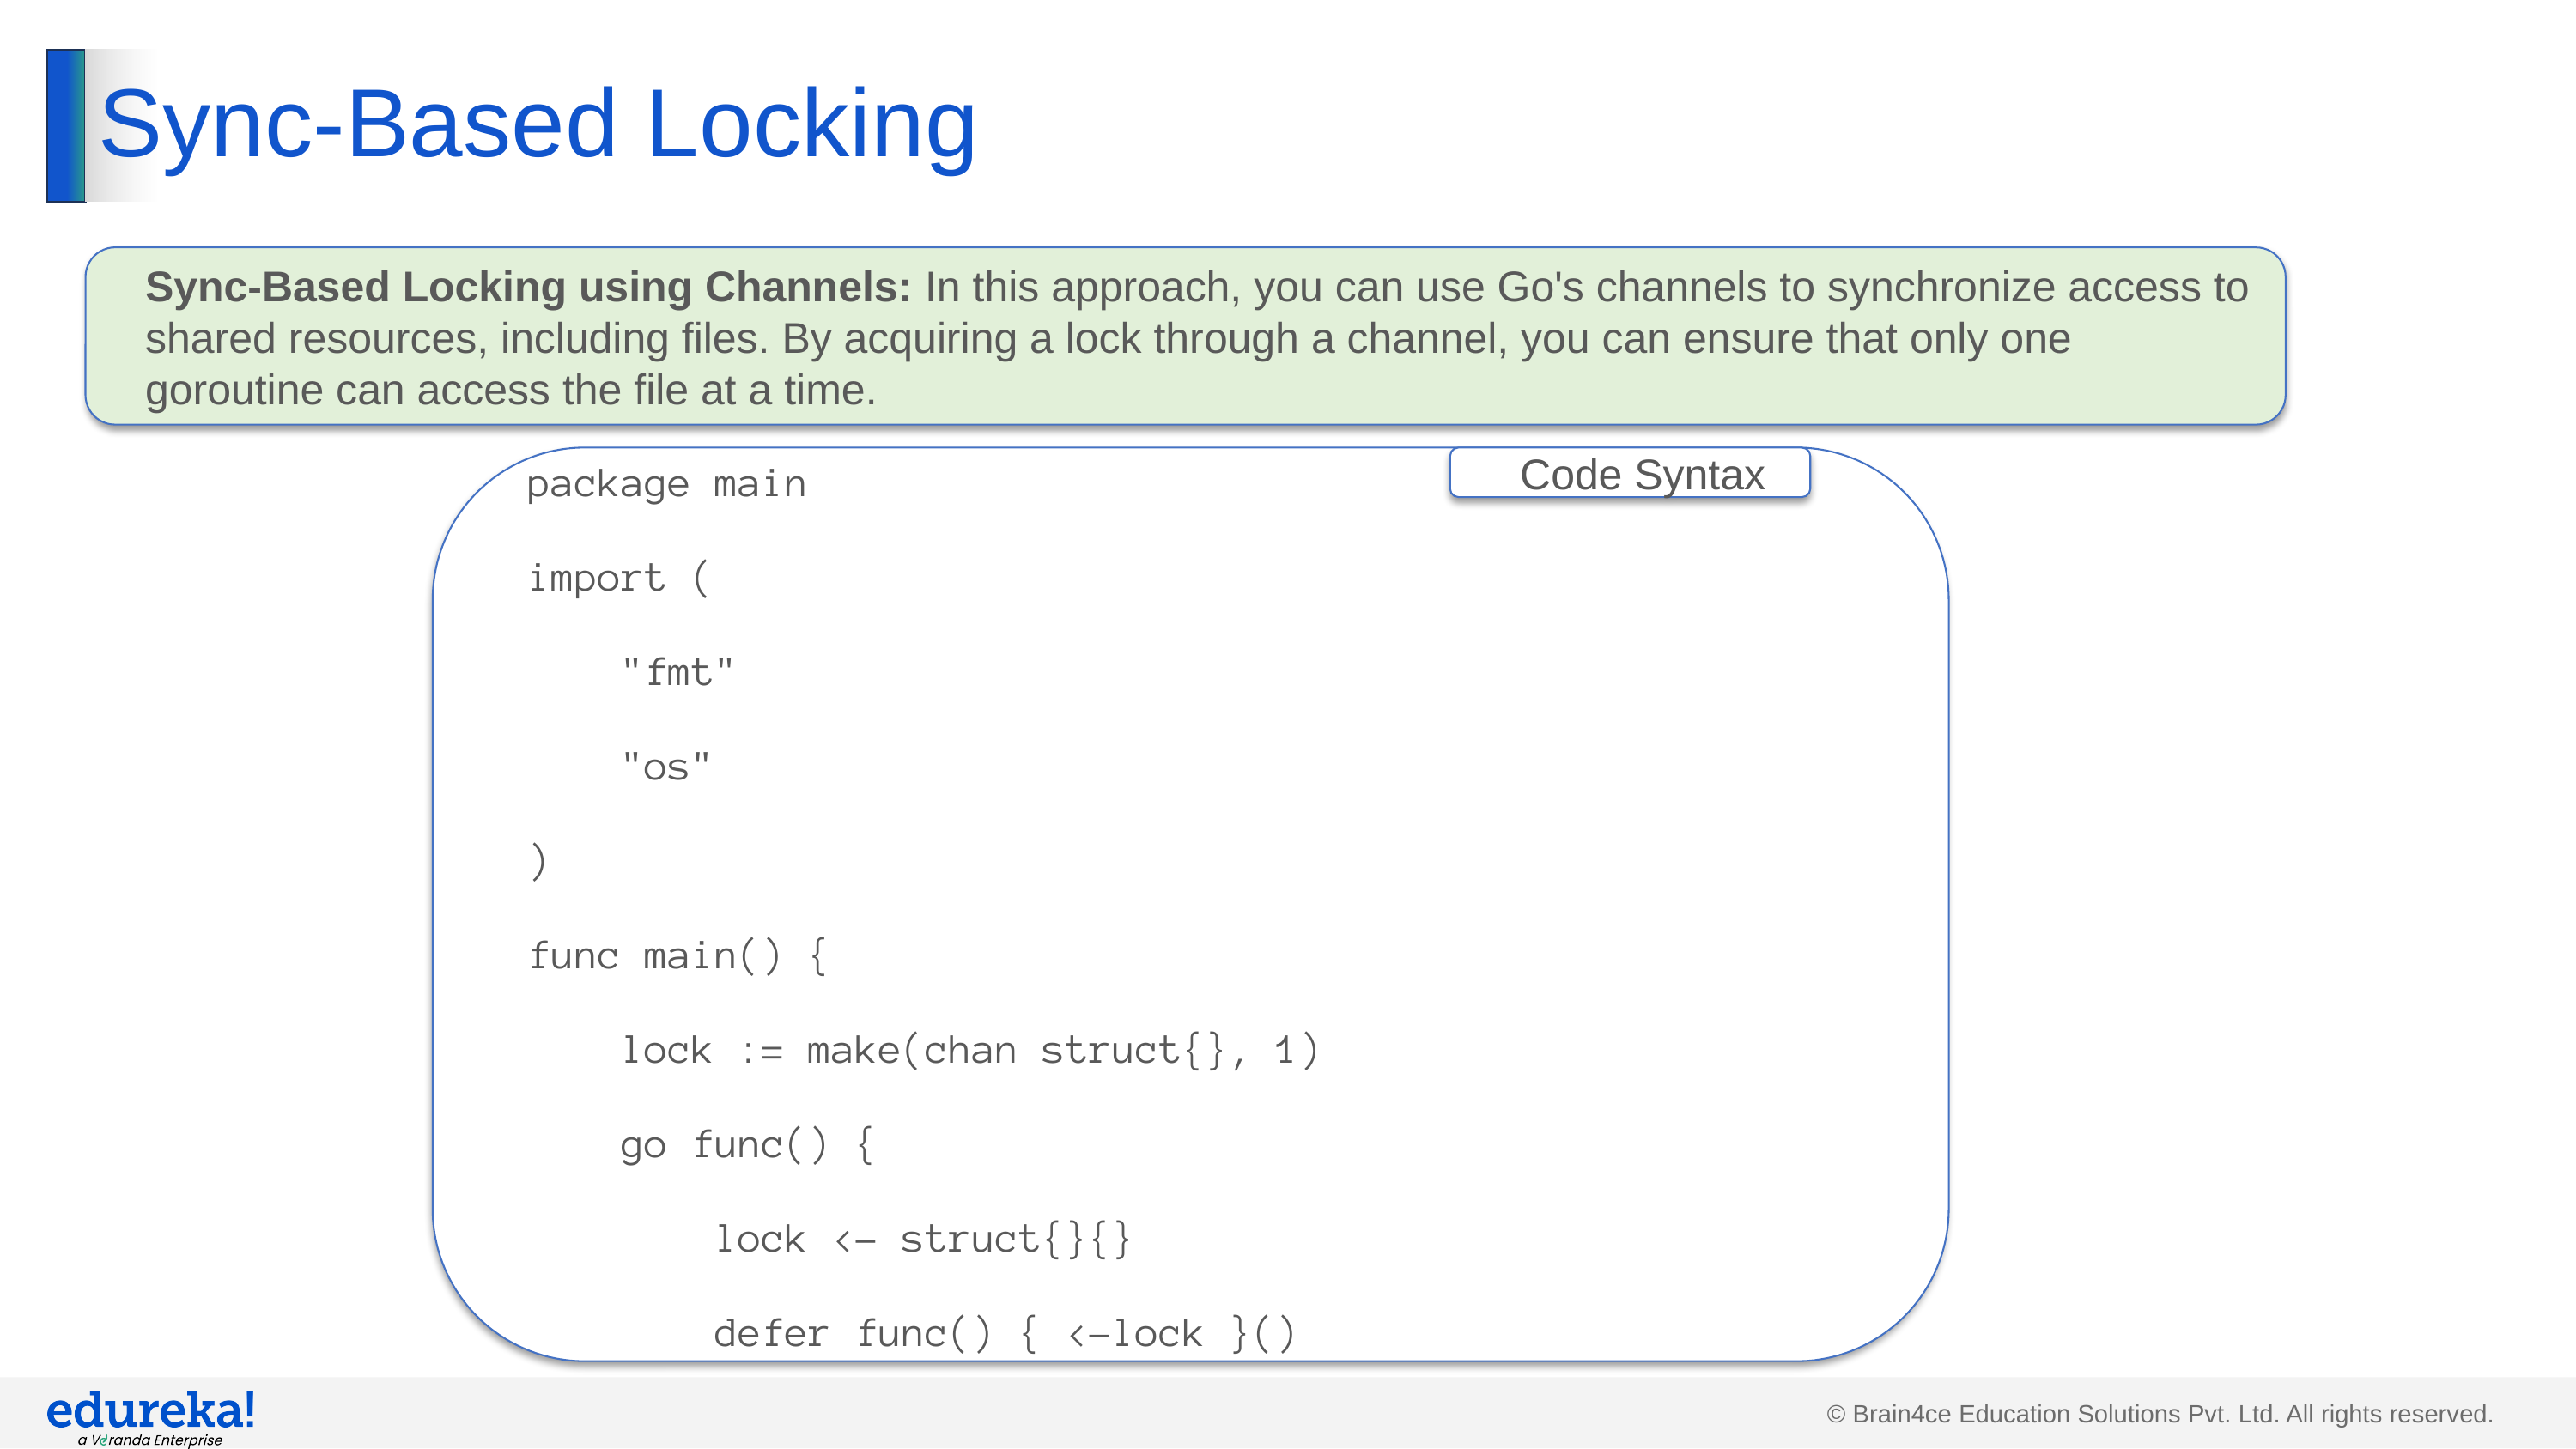

# Sync-Based Locking
Sync-Based Locking using Channels: In this approach, you can use Go's channels to synchronize access to shared resources, including files. By acquiring a lock through a channel, you can ensure that only one goroutine can access the file at a time.
package main
import (
    "fmt"
    "os"
)
func main() {
    lock := make(chan struct{}, 1)
    go func() {
        lock <- struct{}{}
        defer func() { <-lock }()
Code Syntax